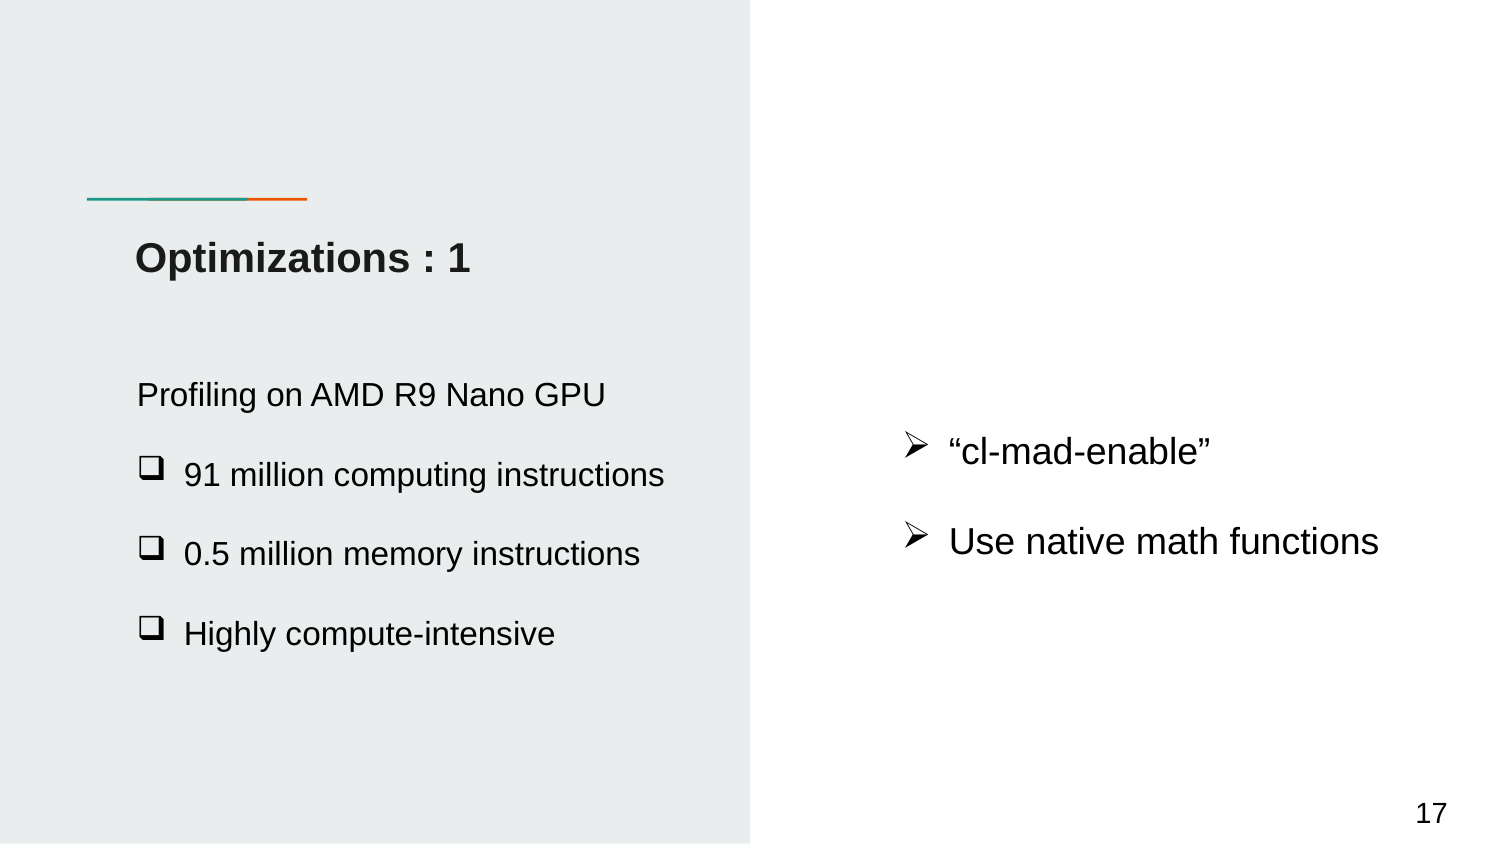

# Optimizations : 1
Profiling on AMD R9 Nano GPU

91 million computing instructions

0.5 million memory instructions

Highly compute-intensive
“cl-mad-enable”

Use native math functions
17